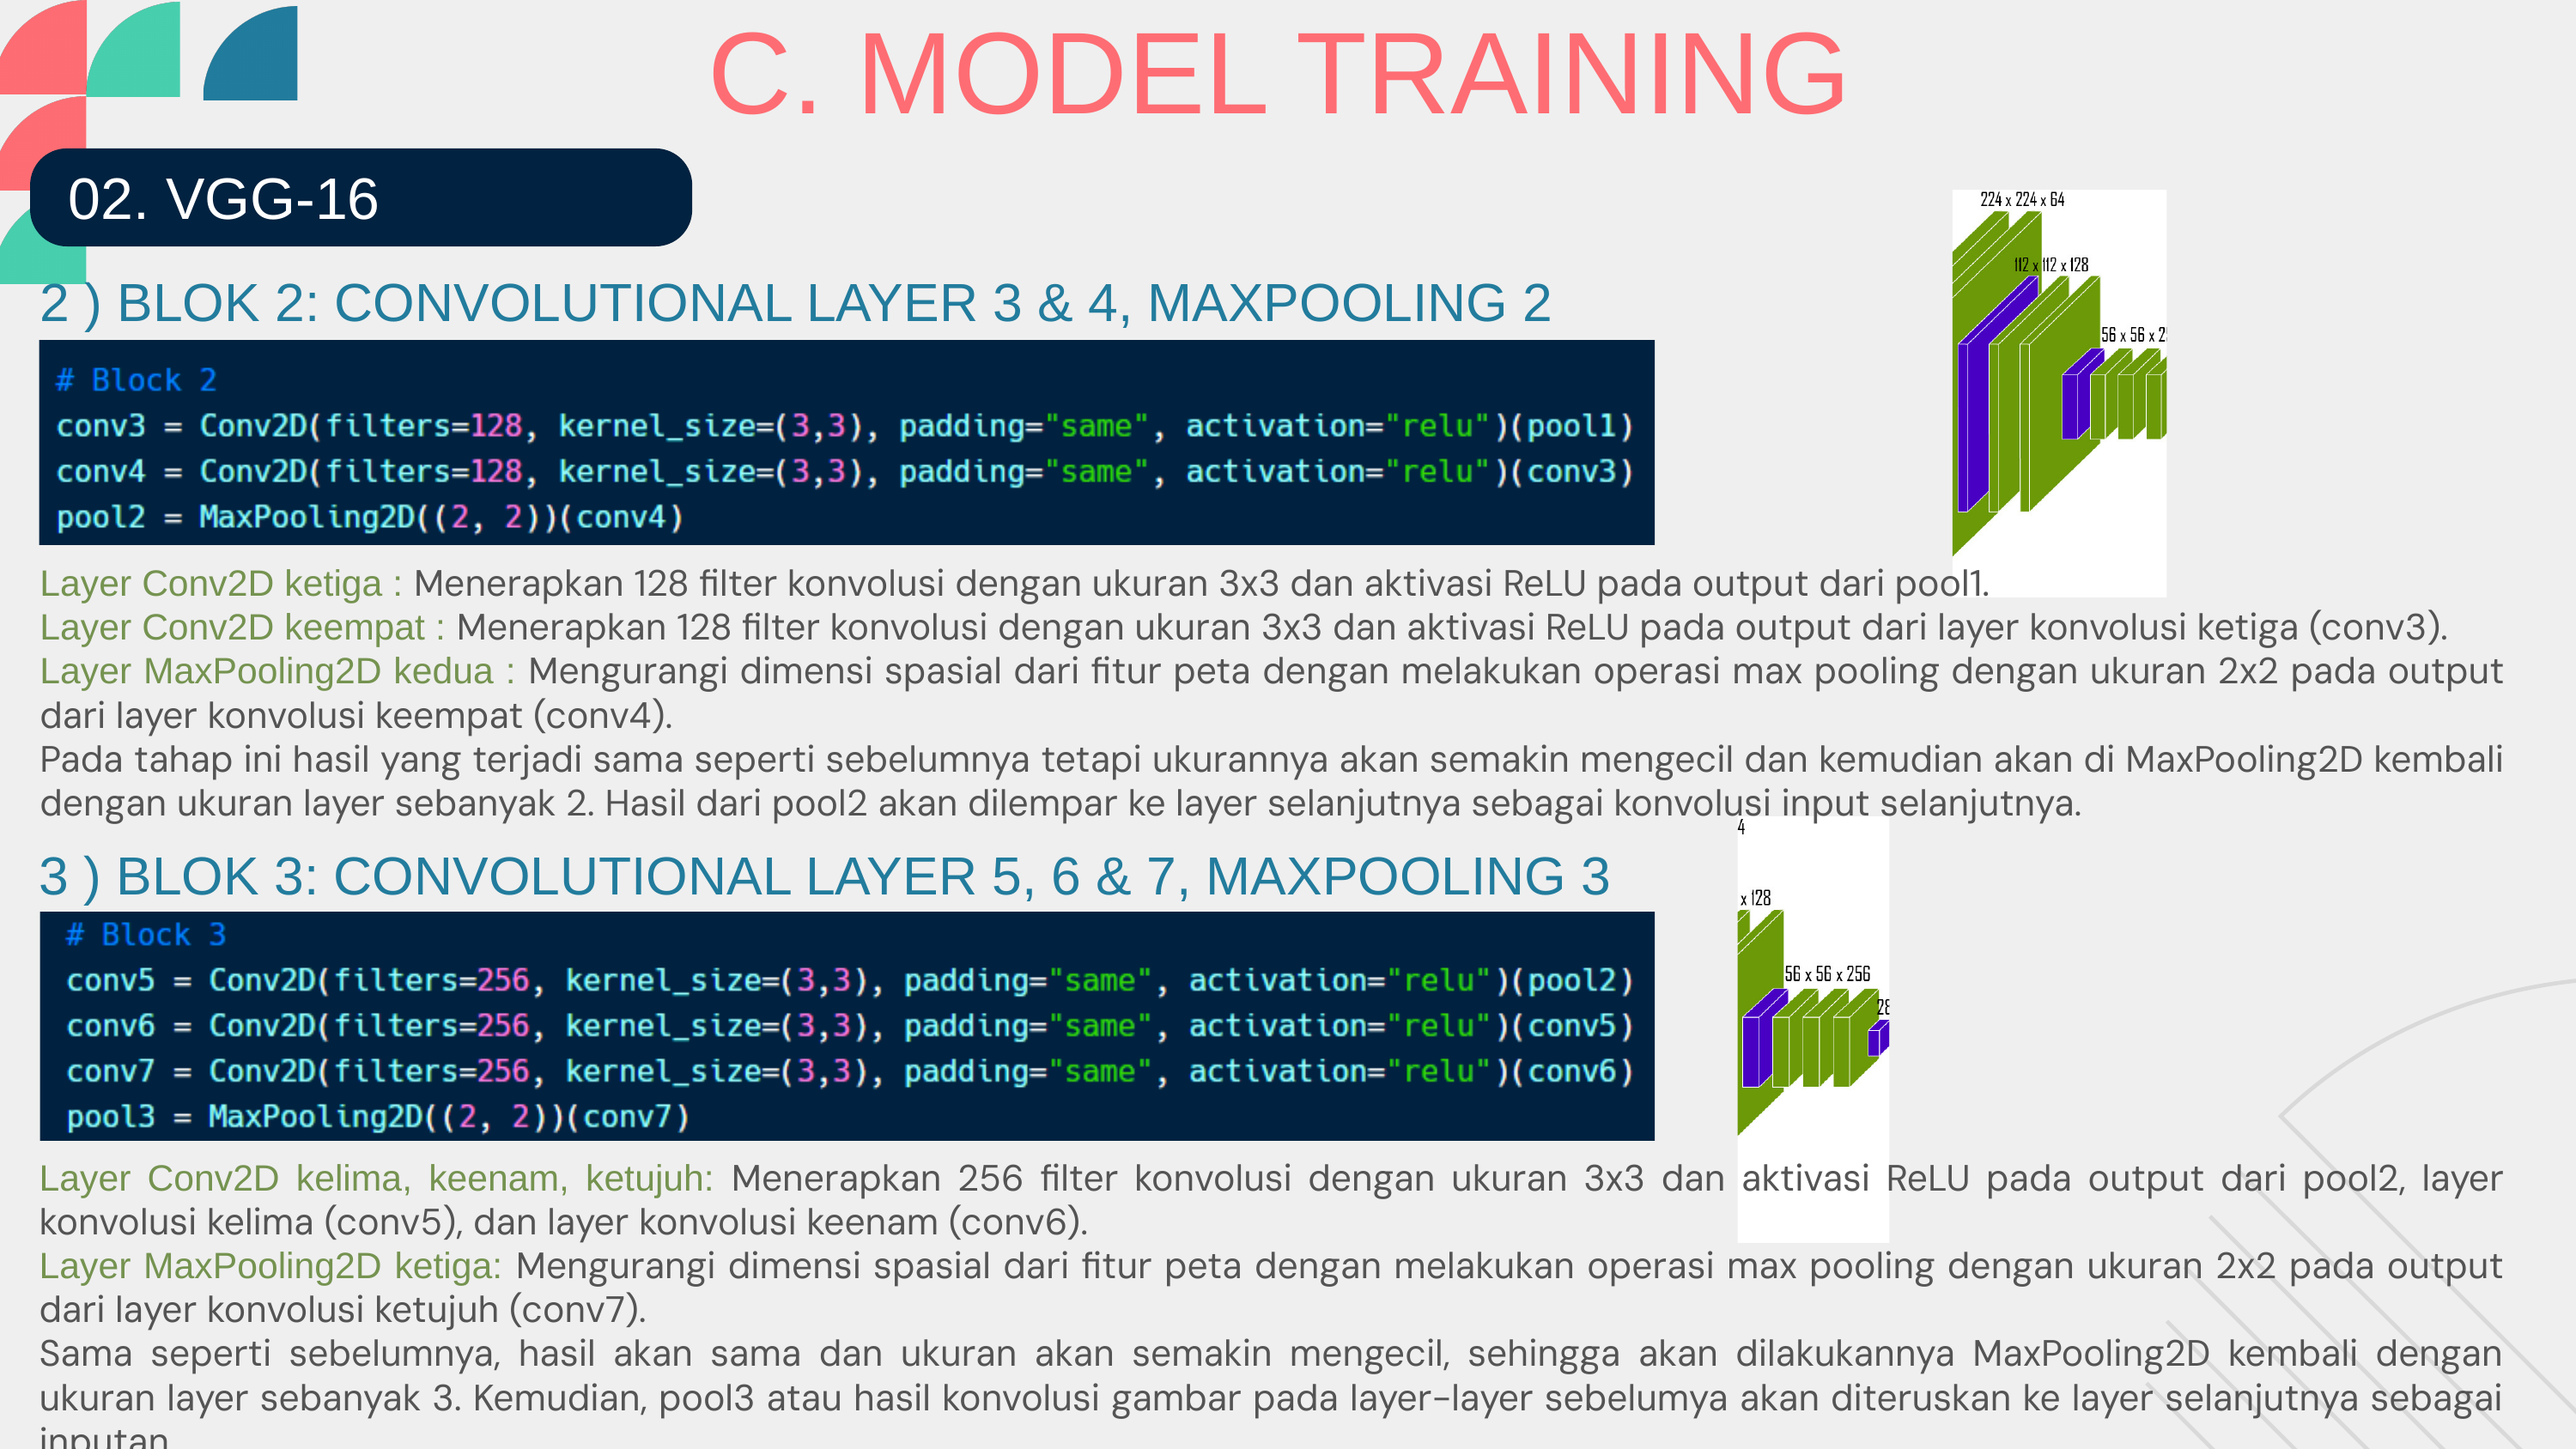

C. MODEL TRAINING

02. VGG-16

2 ) BLOK 2: CONVOLUTIONAL LAYER 3 & 4, MAXPOOLING 2

Layer Conv2D ketiga : Menerapkan 128 filter konvolusi dengan ukuran 3x3 dan aktivasi ReLU pada output dari pool1.
Layer Conv2D keempat : Menerapkan 128 filter konvolusi dengan ukuran 3x3 dan aktivasi ReLU pada output dari layer konvolusi ketiga (conv3).
Layer MaxPooling2D kedua : Mengurangi dimensi spasial dari fitur peta dengan melakukan operasi max pooling dengan ukuran 2x2 pada output dari layer konvolusi keempat (conv4).
Pada tahap ini hasil yang terjadi sama seperti sebelumnya tetapi ukurannya akan semakin mengecil dan kemudian akan di MaxPooling2D kembali dengan ukuran layer sebanyak 2. Hasil dari pool2 akan dilempar ke layer selanjutnya sebagai konvolusi input selanjutnya.

3 ) BLOK 3: CONVOLUTIONAL LAYER 5, 6 & 7, MAXPOOLING 3

Layer Conv2D kelima, keenam, ketujuh: Menerapkan 256 filter konvolusi dengan ukuran 3x3 dan aktivasi ReLU pada output dari pool2, layer konvolusi kelima (conv5), dan layer konvolusi keenam (conv6).
Layer MaxPooling2D ketiga: Mengurangi dimensi spasial dari fitur peta dengan melakukan operasi max pooling dengan ukuran 2x2 pada output dari layer konvolusi ketujuh (conv7).
Sama seperti sebelumnya, hasil akan sama dan ukuran akan semakin mengecil, sehingga akan dilakukannya MaxPooling2D kembali dengan ukuran layer sebanyak 3. Kemudian, pool3 atau hasil konvolusi gambar pada layer-layer sebelumya akan diteruskan ke layer selanjutnya sebagai inputan.